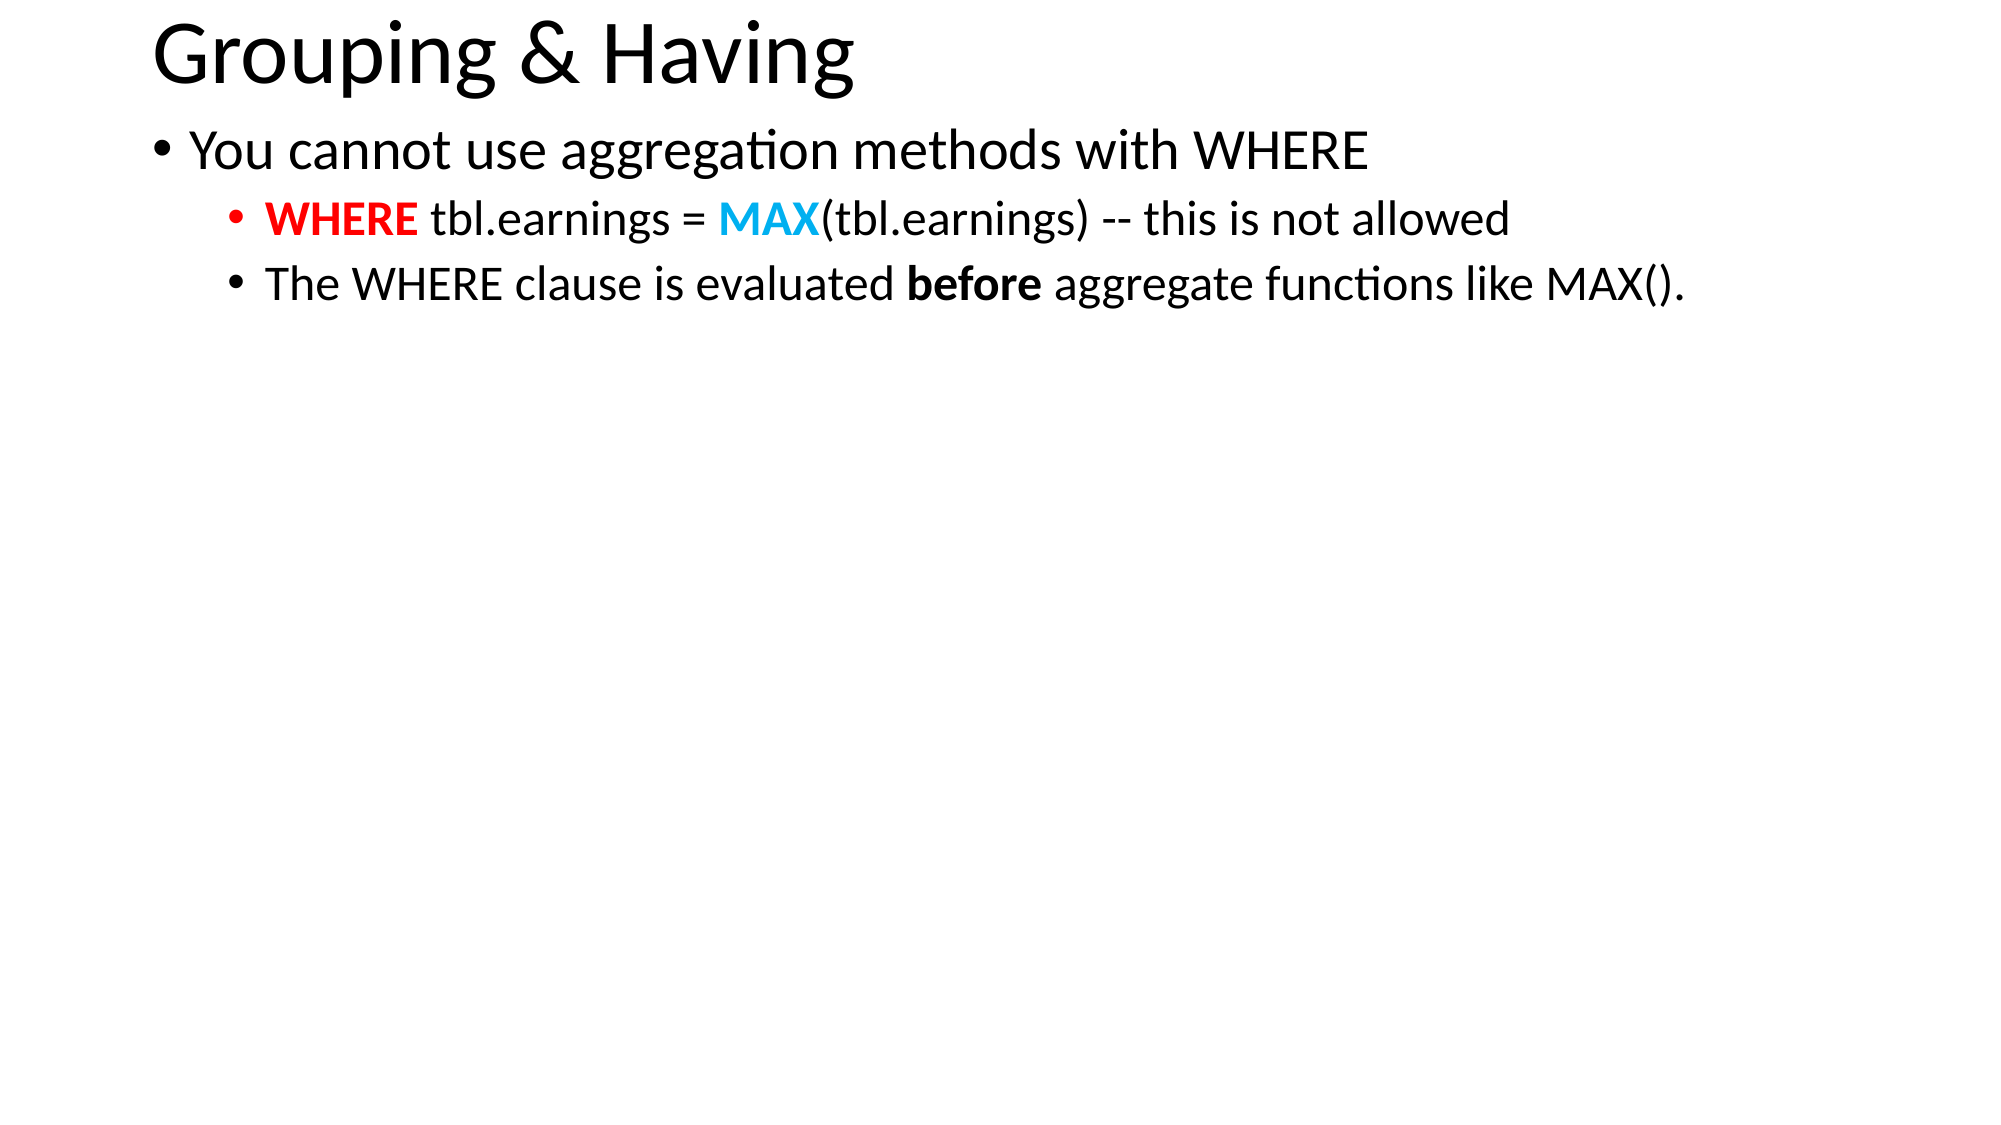

# Grouping & Having
You cannot use aggregation methods with WHERE
WHERE tbl.earnings = MAX(tbl.earnings) -- this is not allowed
The WHERE clause is evaluated before aggregate functions like MAX().